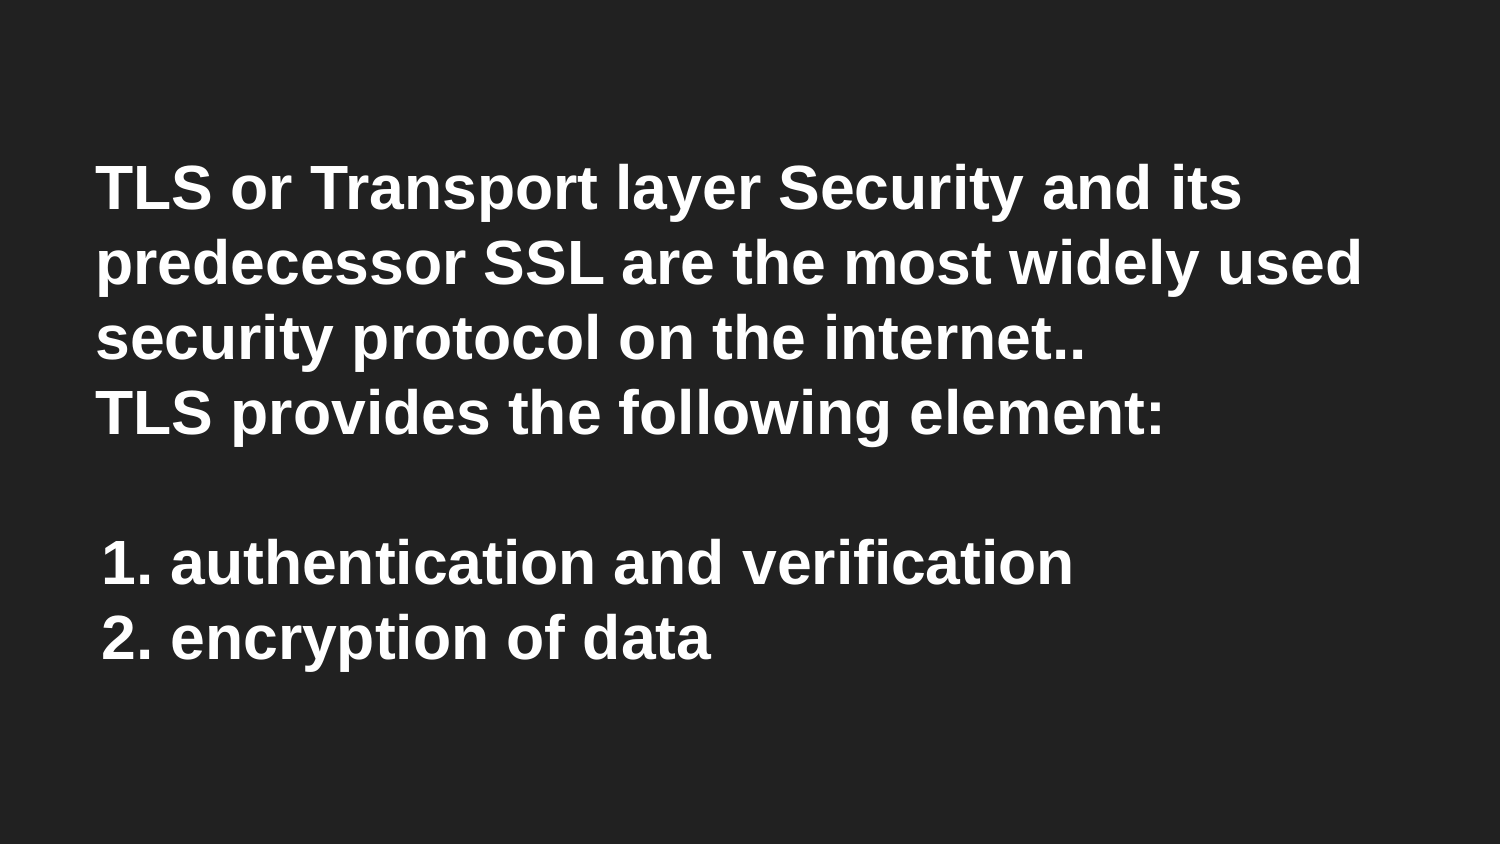

# TLS or Transport layer Security and its predecessor SSL are the most widely used security protocol on the internet..
TLS provides the following element:

authentication and verification
encryption of data